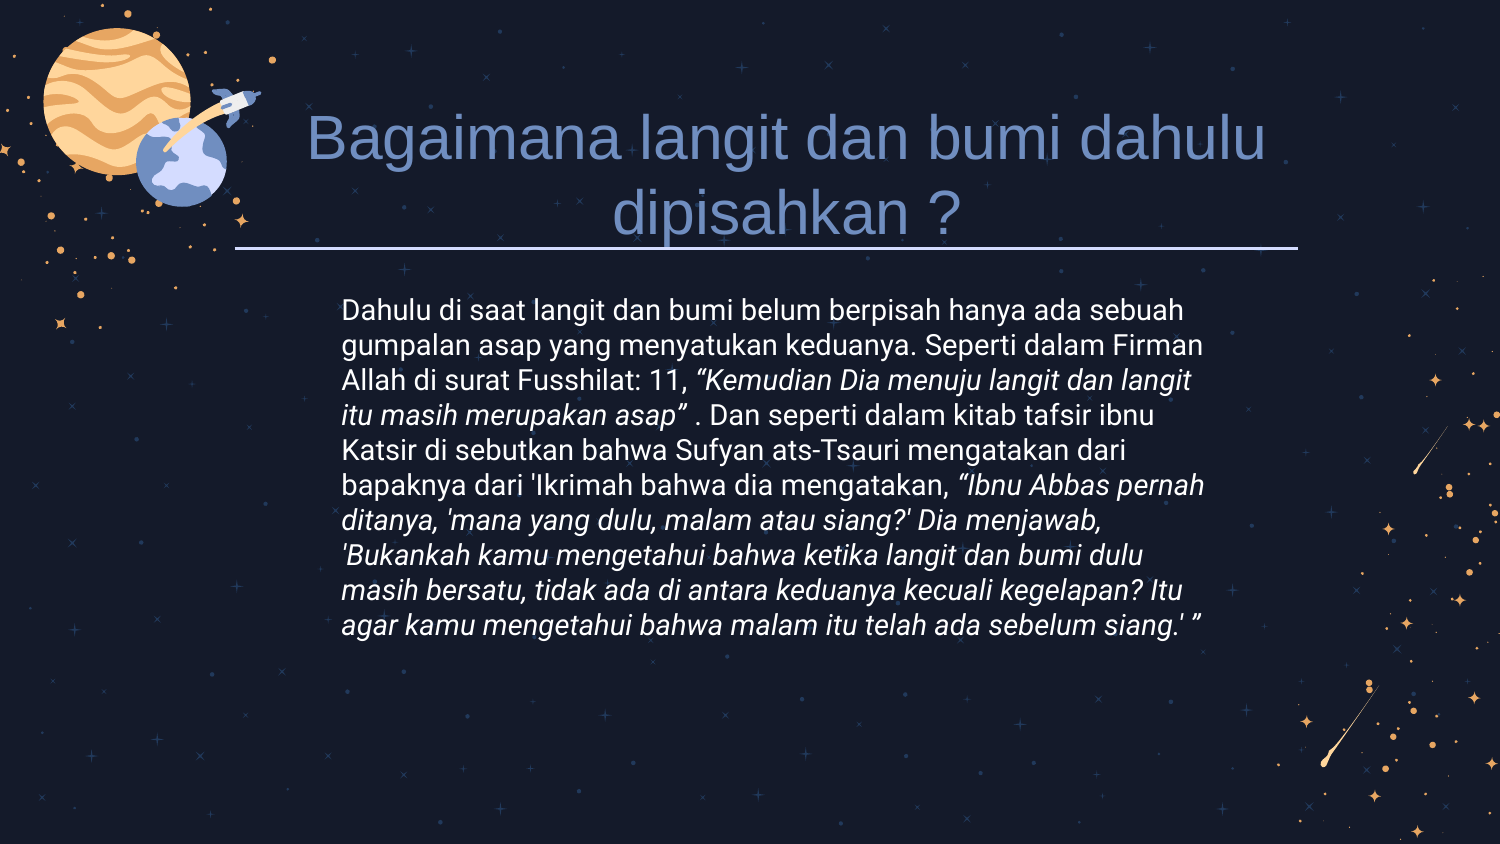

# Bagaimana langit dan bumi dahulu dipisahkan ?
Dahulu di saat langit dan bumi belum berpisah hanya ada sebuah gumpalan asap yang menyatukan keduanya. Seperti dalam Firman Allah di surat Fusshilat: 11, “Kemudian Dia menuju langit dan langit itu masih merupakan asap” . Dan seperti dalam kitab tafsir ibnu Katsir di sebutkan bahwa Sufyan ats-Tsauri mengatakan dari bapaknya dari 'Ikrimah bahwa dia mengatakan, “Ibnu Abbas pernah ditanya, 'mana yang dulu, malam atau siang?' Dia menjawab, 'Bukankah kamu mengetahui bahwa ketika langit dan bumi dulu masih bersatu, tidak ada di antara keduanya kecuali kegelapan? Itu agar kamu mengetahui bahwa malam itu telah ada sebelum siang.' ”